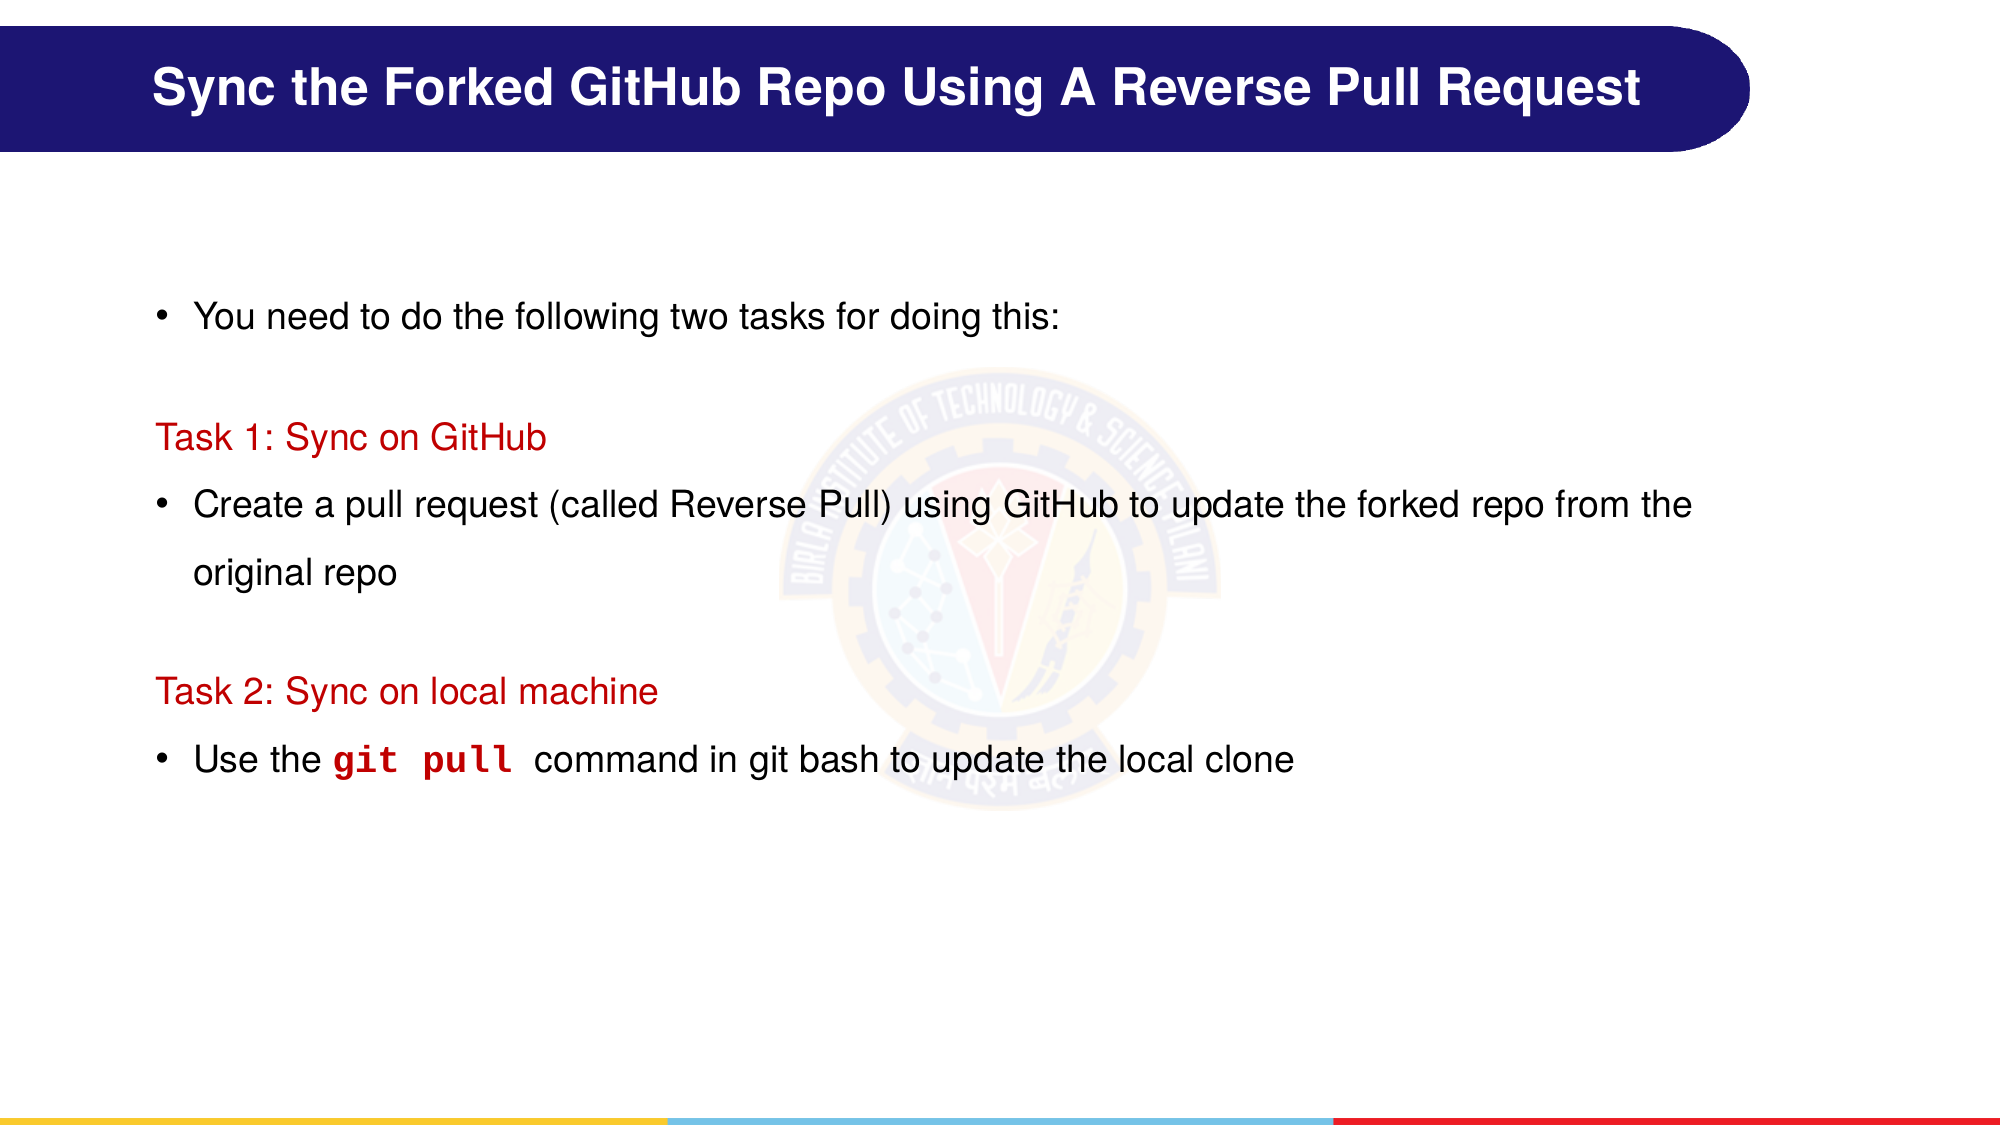

# Sync the Forked GitHub Repo Using A Reverse Pull Request

You need to do the following two tasks for doing this:

Task 1: Sync on GitHub
Create a pull request (called Reverse Pull) using GitHub to update the forked repo from the original repo

Task 2: Sync on local machine
Use the git pull command in git bash to update the local clone